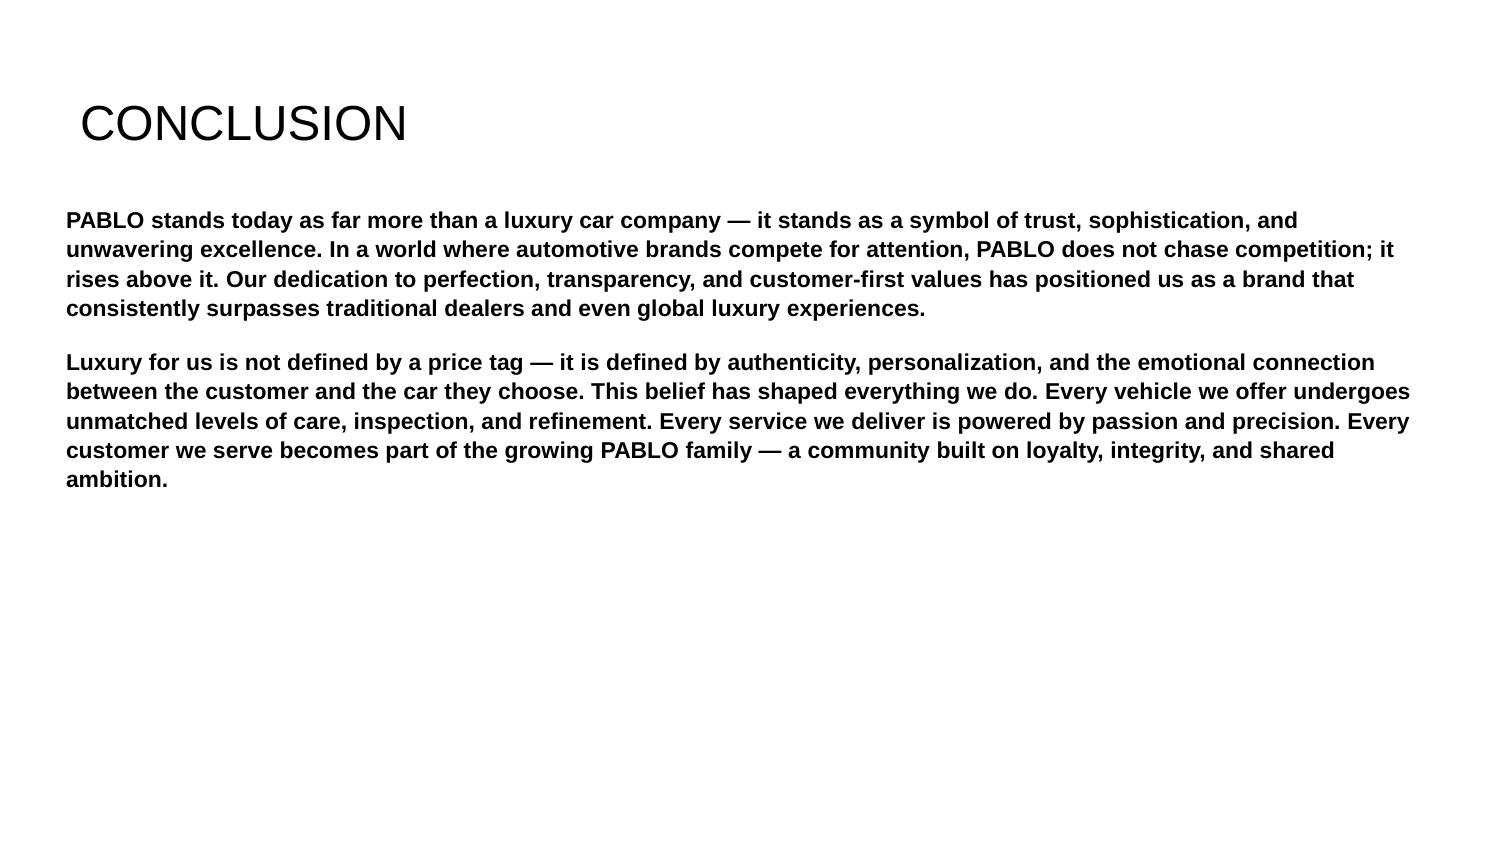

# CONCLUSION

PABLO stands today as far more than a luxury car company — it stands as a symbol of trust, sophistication, and unwavering excellence. In a world where automotive brands compete for attention, PABLO does not chase competition; it rises above it. Our dedication to perfection, transparency, and customer-first values has positioned us as a brand that consistently surpasses traditional dealers and even global luxury experiences.
Luxury for us is not defined by a price tag — it is defined by authenticity, personalization, and the emotional connection between the customer and the car they choose. This belief has shaped everything we do. Every vehicle we offer undergoes unmatched levels of care, inspection, and refinement. Every service we deliver is powered by passion and precision. Every customer we serve becomes part of the growing PABLO family — a community built on loyalty, integrity, and shared ambition.